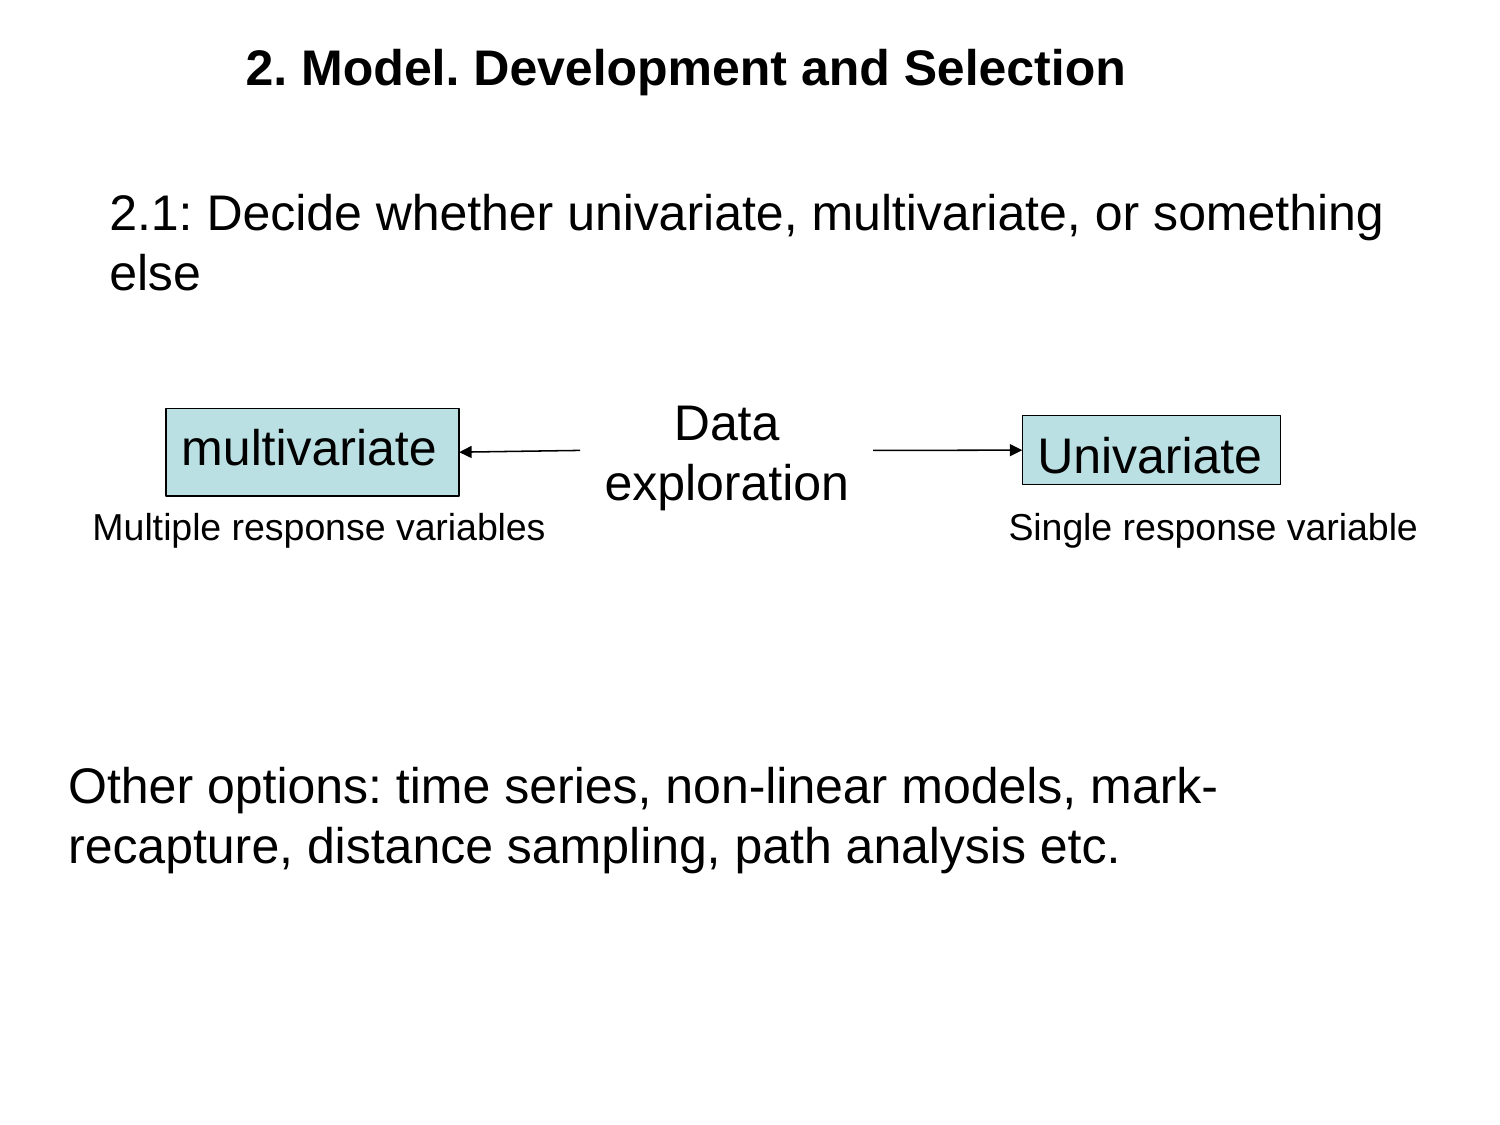

2. Model. Development and Selection
2.1: Decide whether univariate, multivariate, or something else
Data exploration
multivariate
Univariate
Multiple response variables
Single response variable
Other options: time series, non-linear models, mark-recapture, distance sampling, path analysis etc.